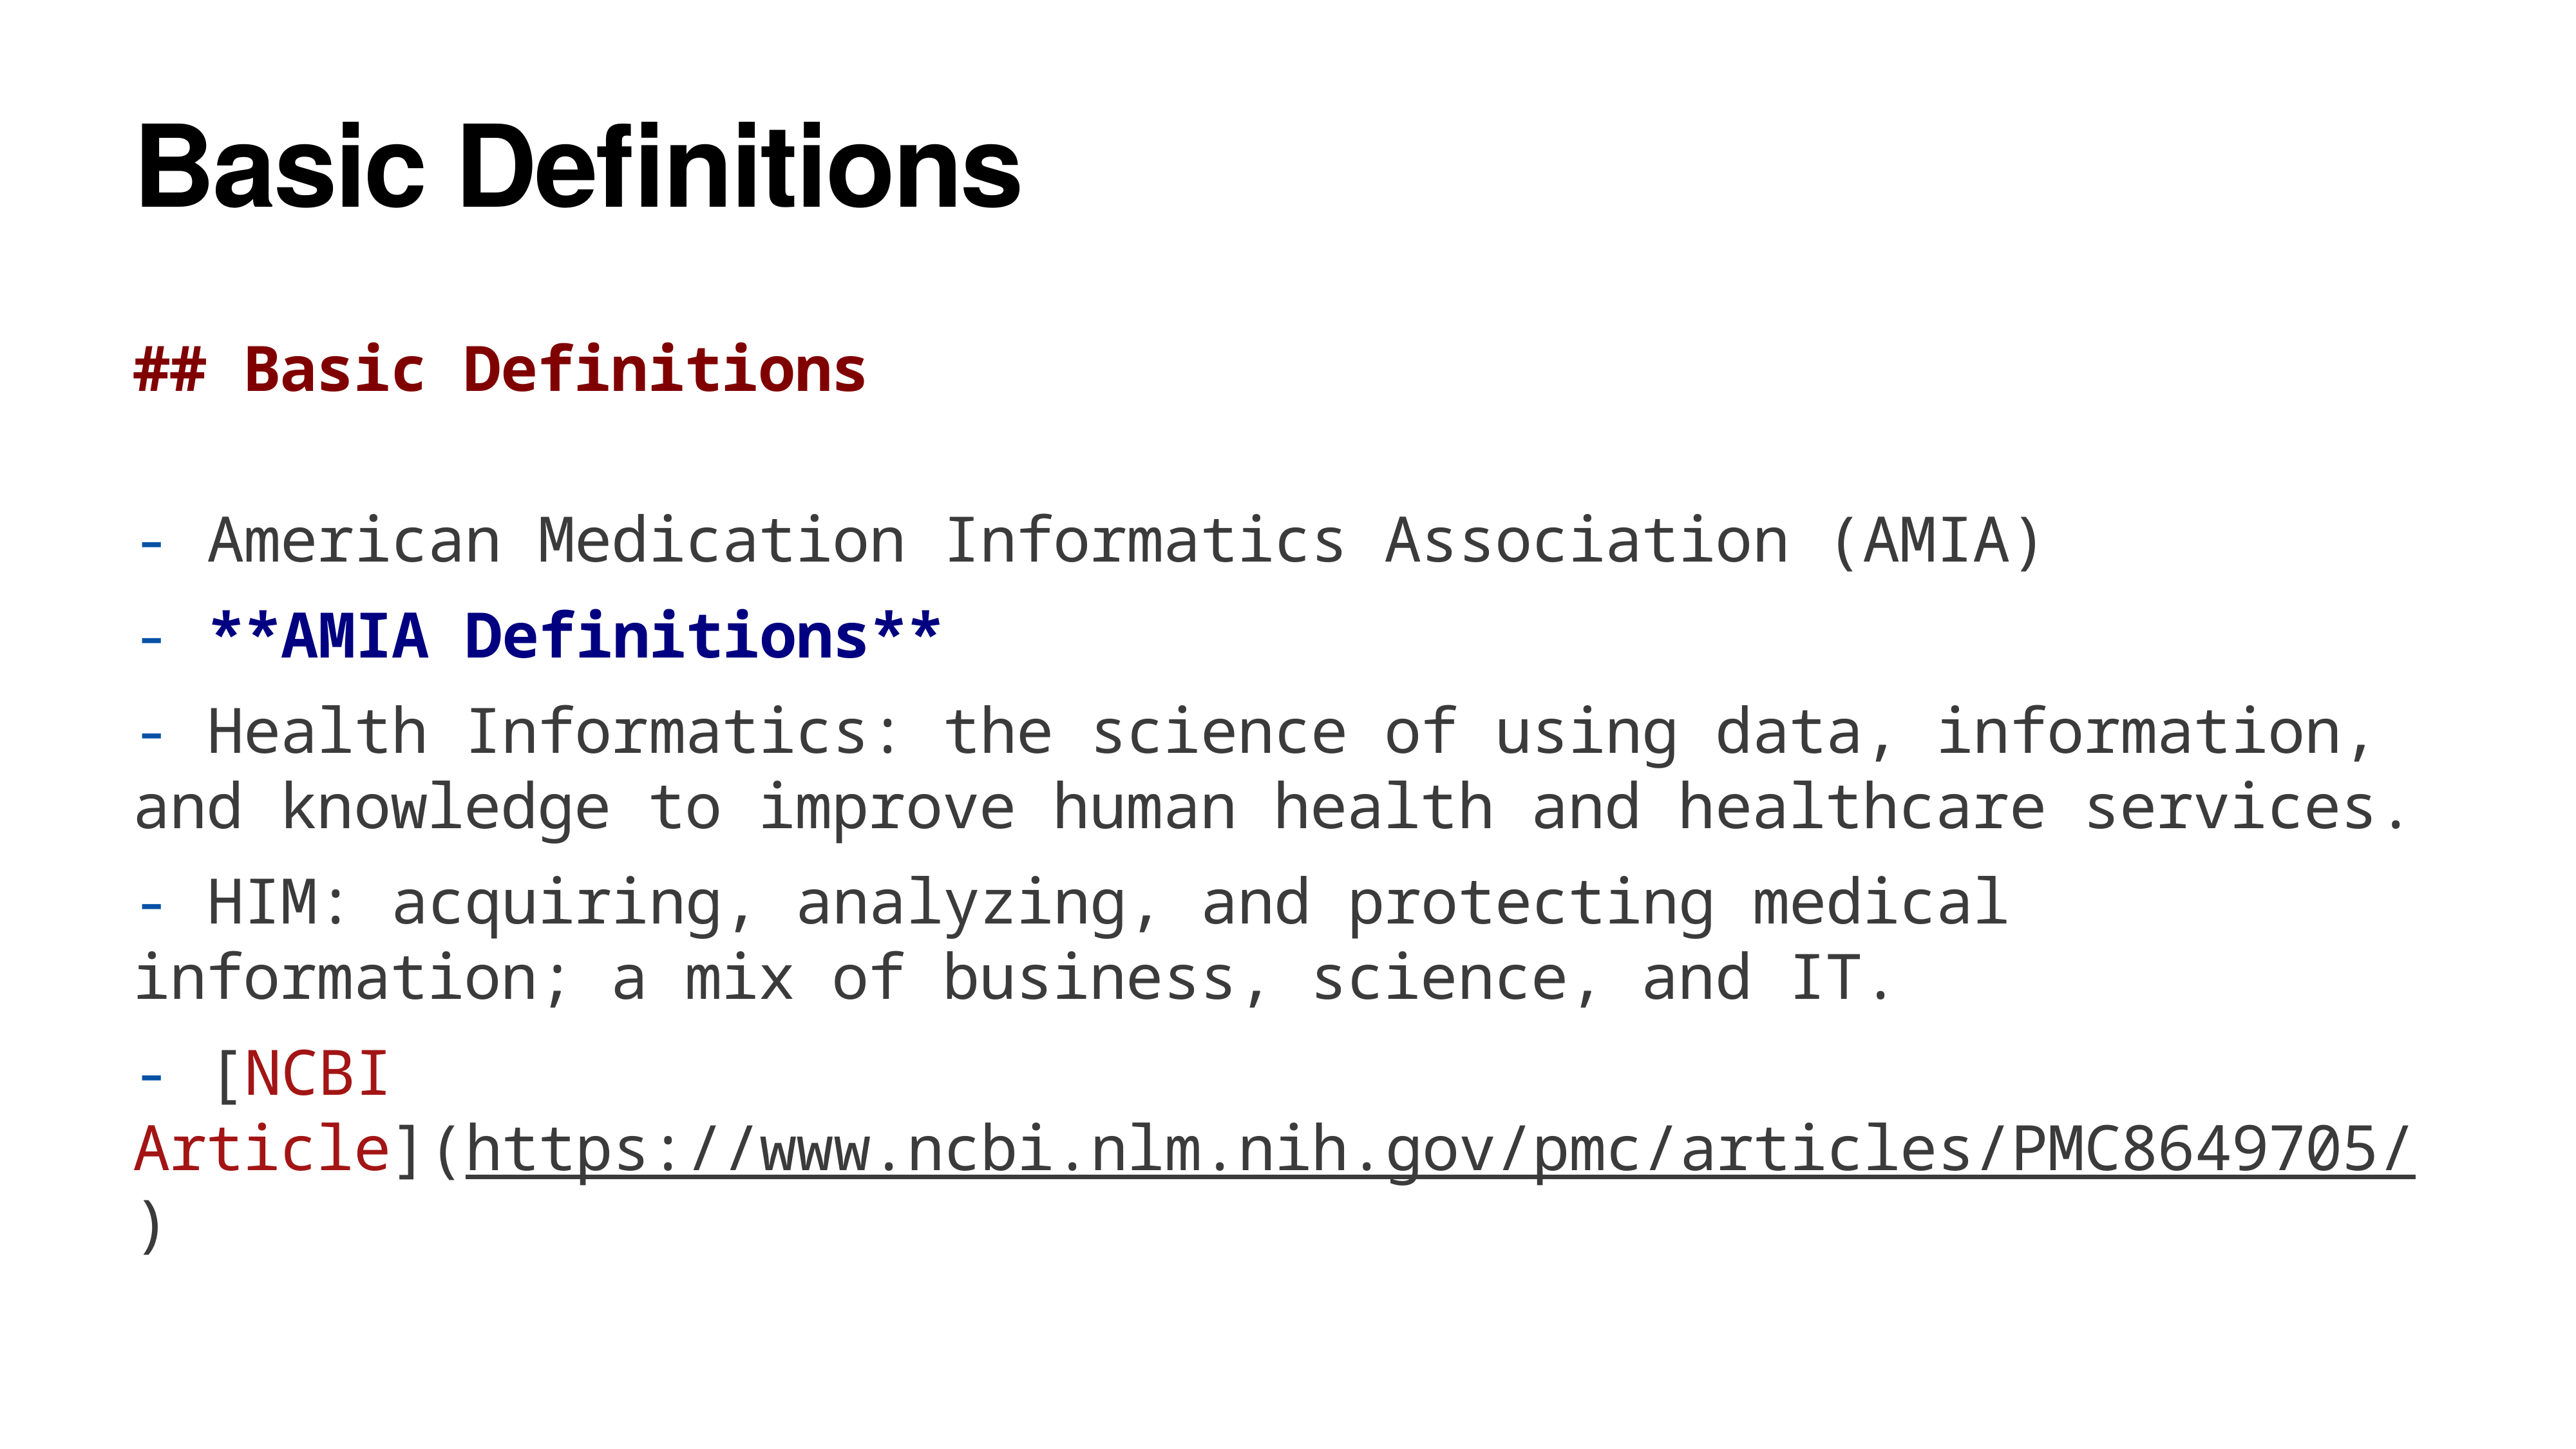

# Basic Definitions
## Basic Definitions
- American Medication Informatics Association (AMIA)
- **AMIA Definitions**
- Health Informatics: the science of using data, information, and knowledge to improve human health and healthcare services.
- HIM: acquiring, analyzing, and protecting medical information; a mix of business, science, and IT.
- [NCBI Article](https://www.ncbi.nlm.nih.gov/pmc/articles/PMC8649705/)